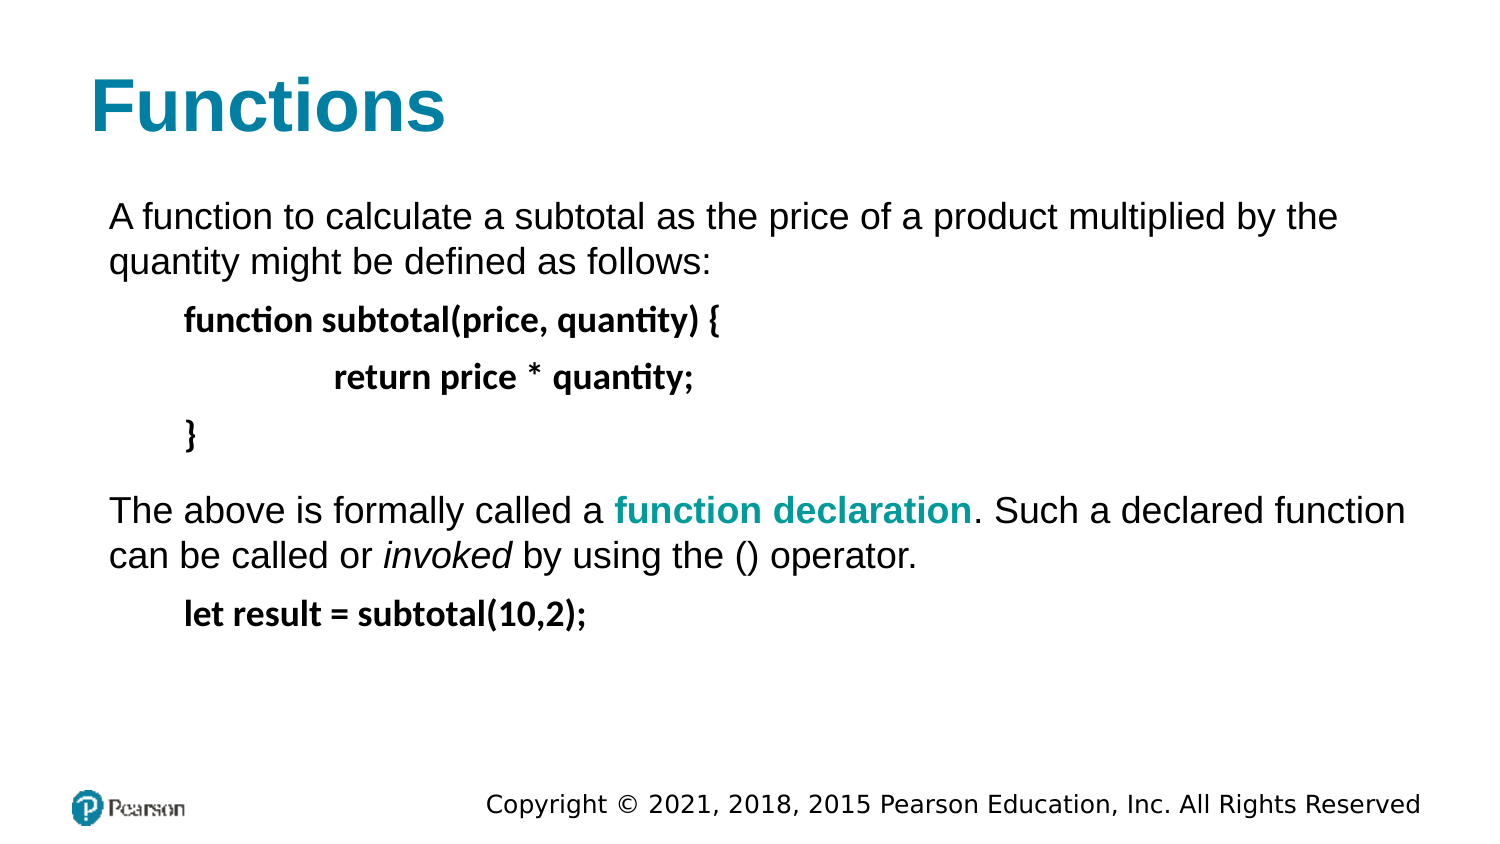

# Functions
A function to calculate a subtotal as the price of a product multiplied by the quantity might be defined as follows:
function subtotal(price, quantity) {
	return price * quantity;
}
The above is formally called a function declaration. Such a declared function can be called or invoked by using the () operator.
let result = subtotal(10,2);